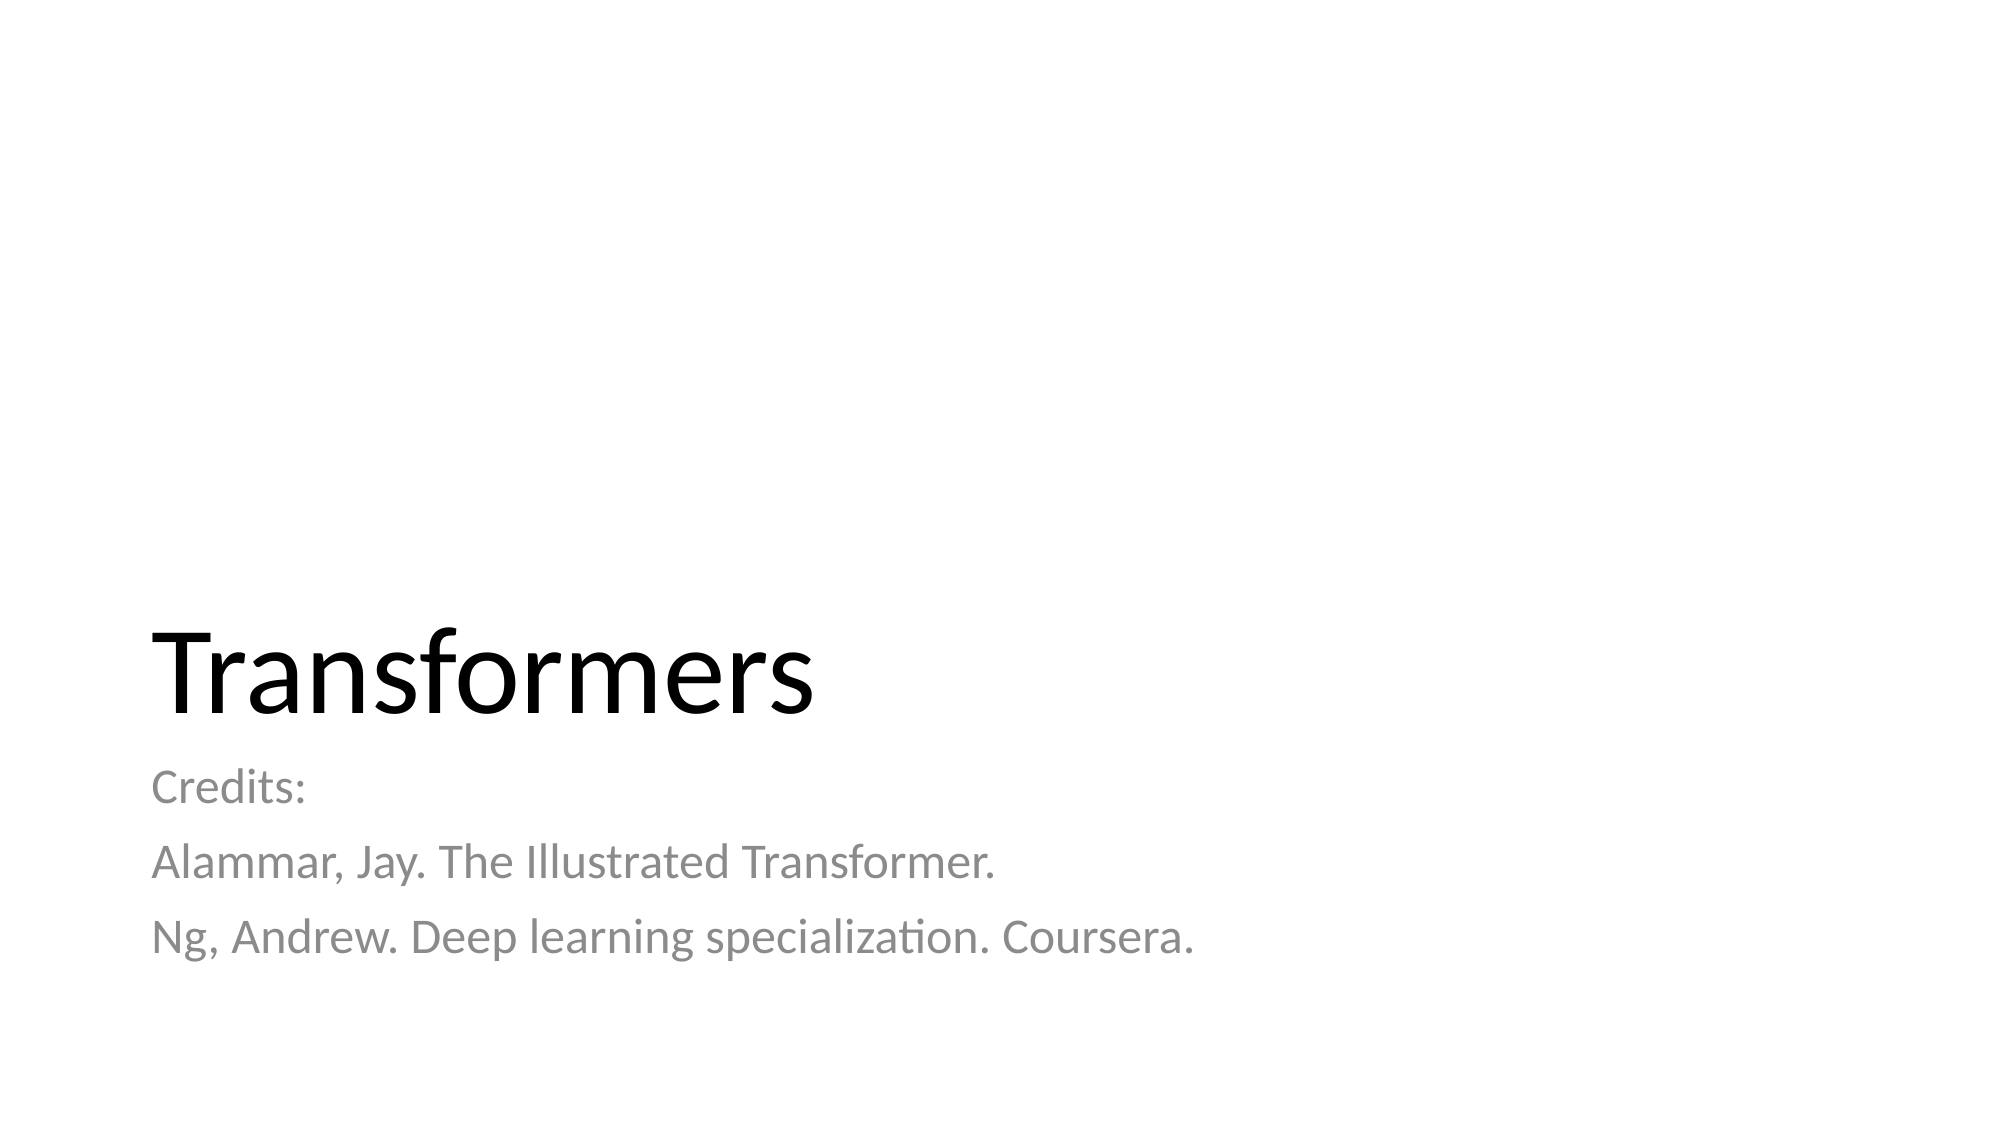

# Transformers
Credits:
Alammar, Jay. The Illustrated Transformer.
Ng, Andrew. Deep learning specialization. Coursera.